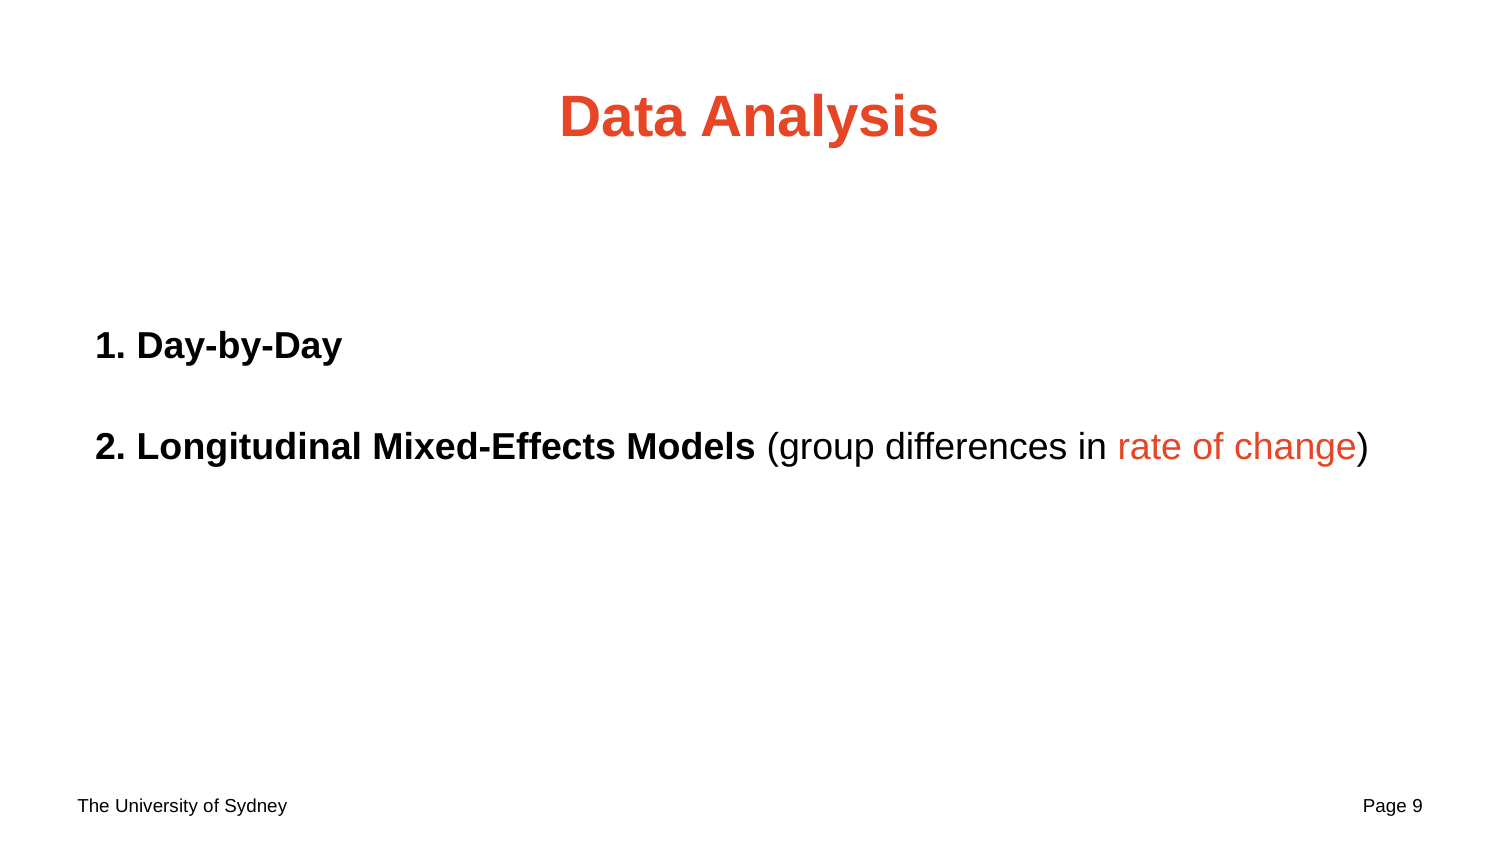

# Data Analysis
1. Day-by-Day

2. Longitudinal Mixed-Effects Models (group differences in rate of change)